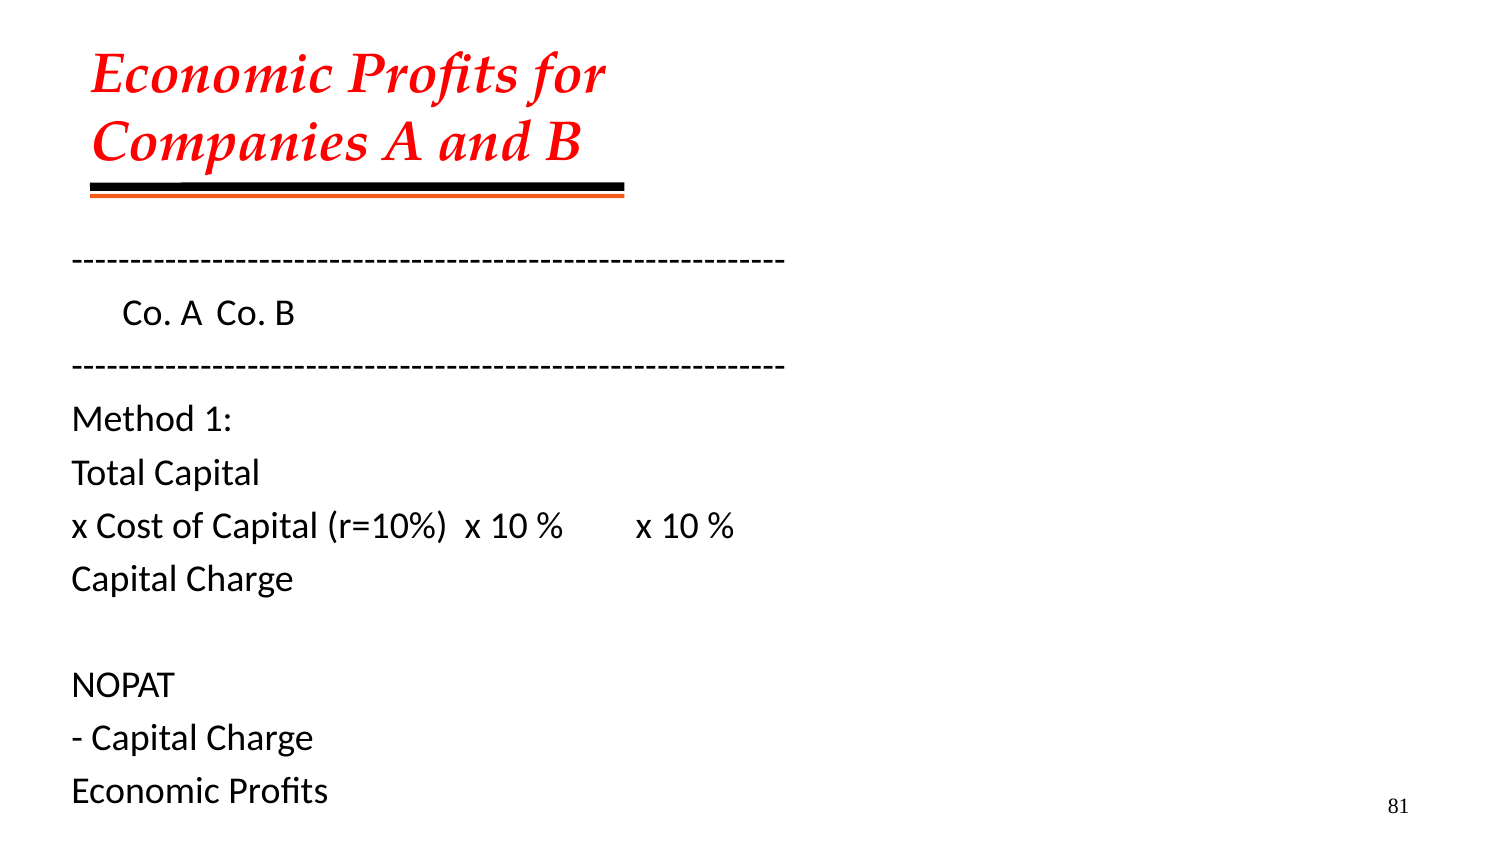

# Economic Profits for Companies A and B

-------------------------------------------------------------
				Co. A	 Co. B
-------------------------------------------------------------
Method 1:
Total Capital
x Cost of Capital (r=10%)	x 10 %	x 10 %
Capital Charge

NOPAT
- Capital Charge
Economic Profits
81